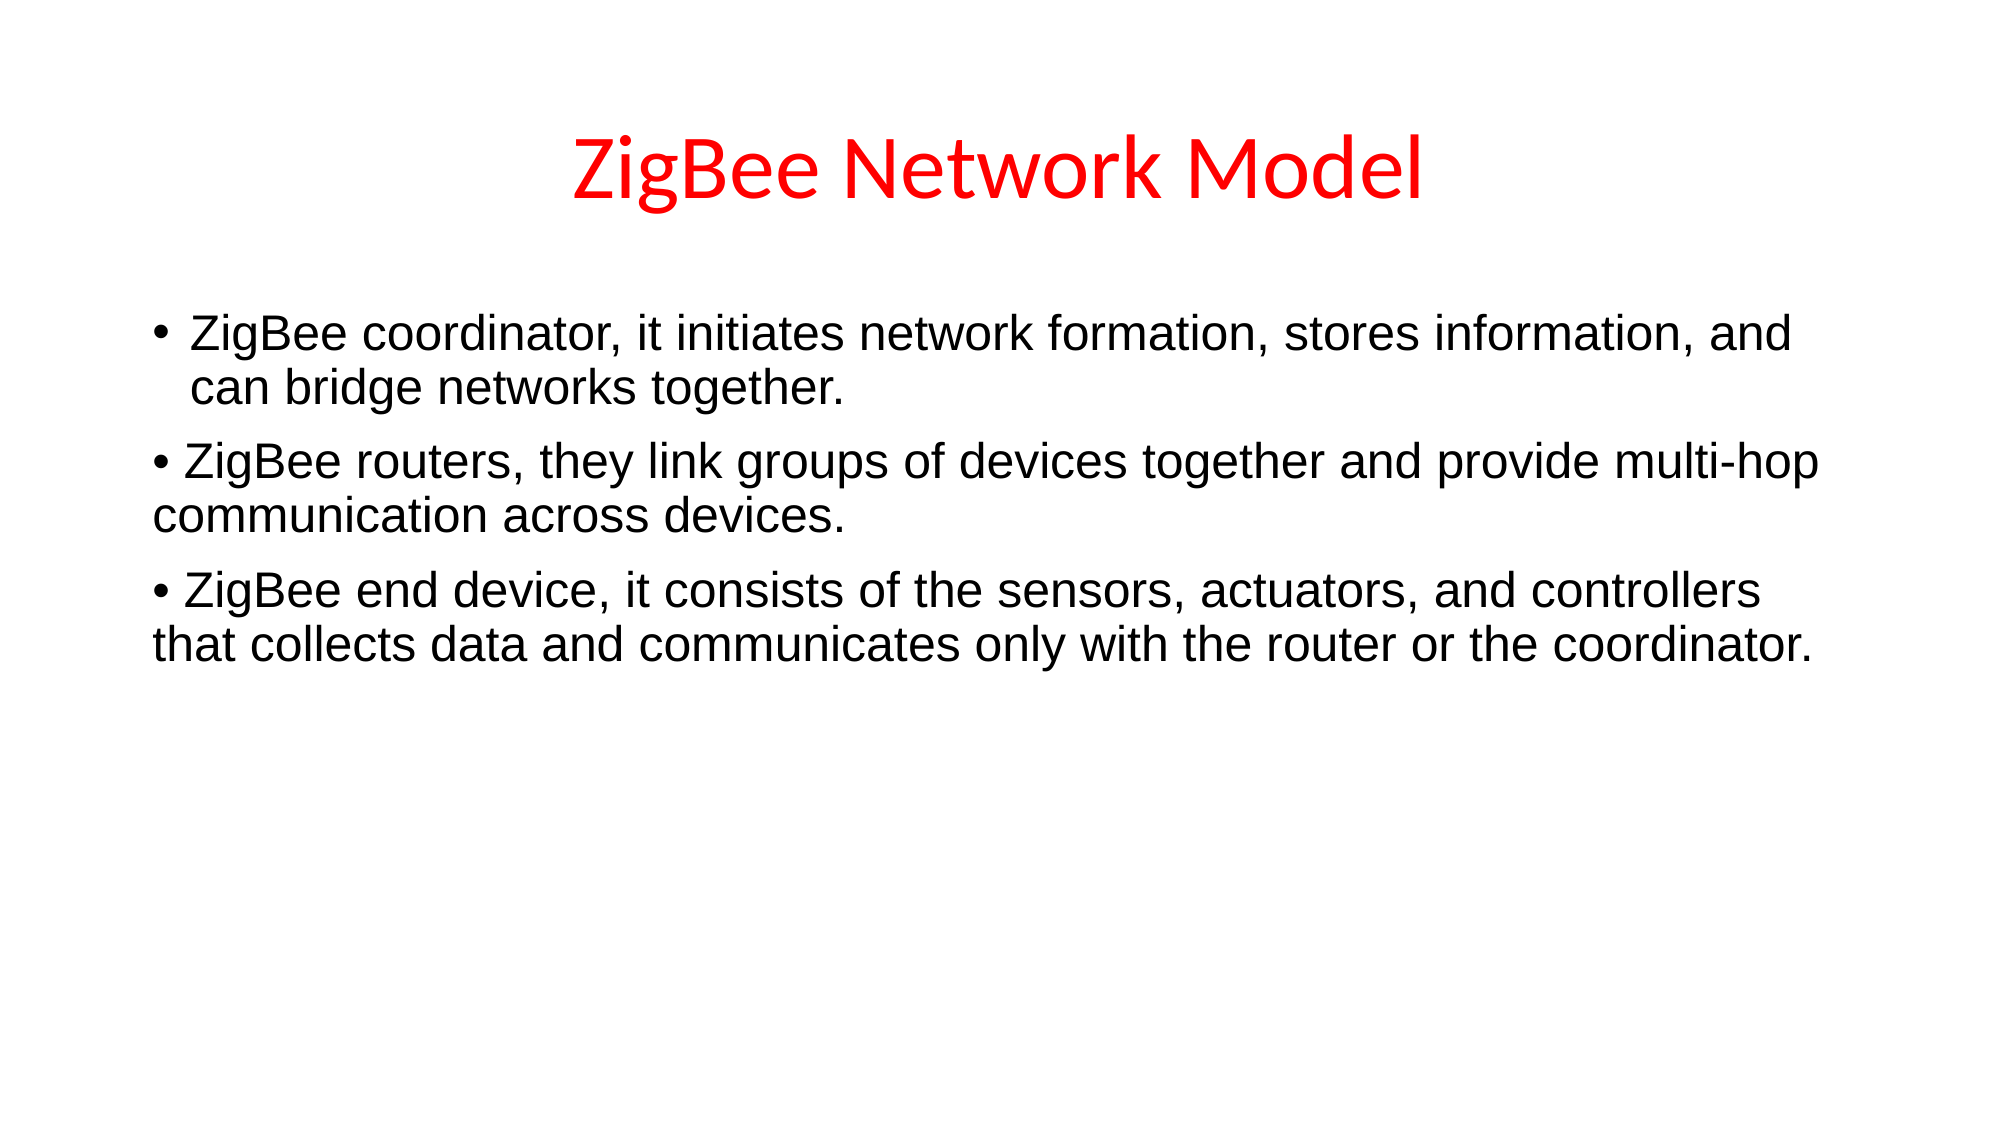

# ZigBee Network Model
ZigBee coordinator, it initiates network formation, stores information, and can bridge networks together.
• ZigBee routers, they link groups of devices together and provide multi-hop communication across devices.
• ZigBee end device, it consists of the sensors, actuators, and controllers that collects data and communicates only with the router or the coordinator.